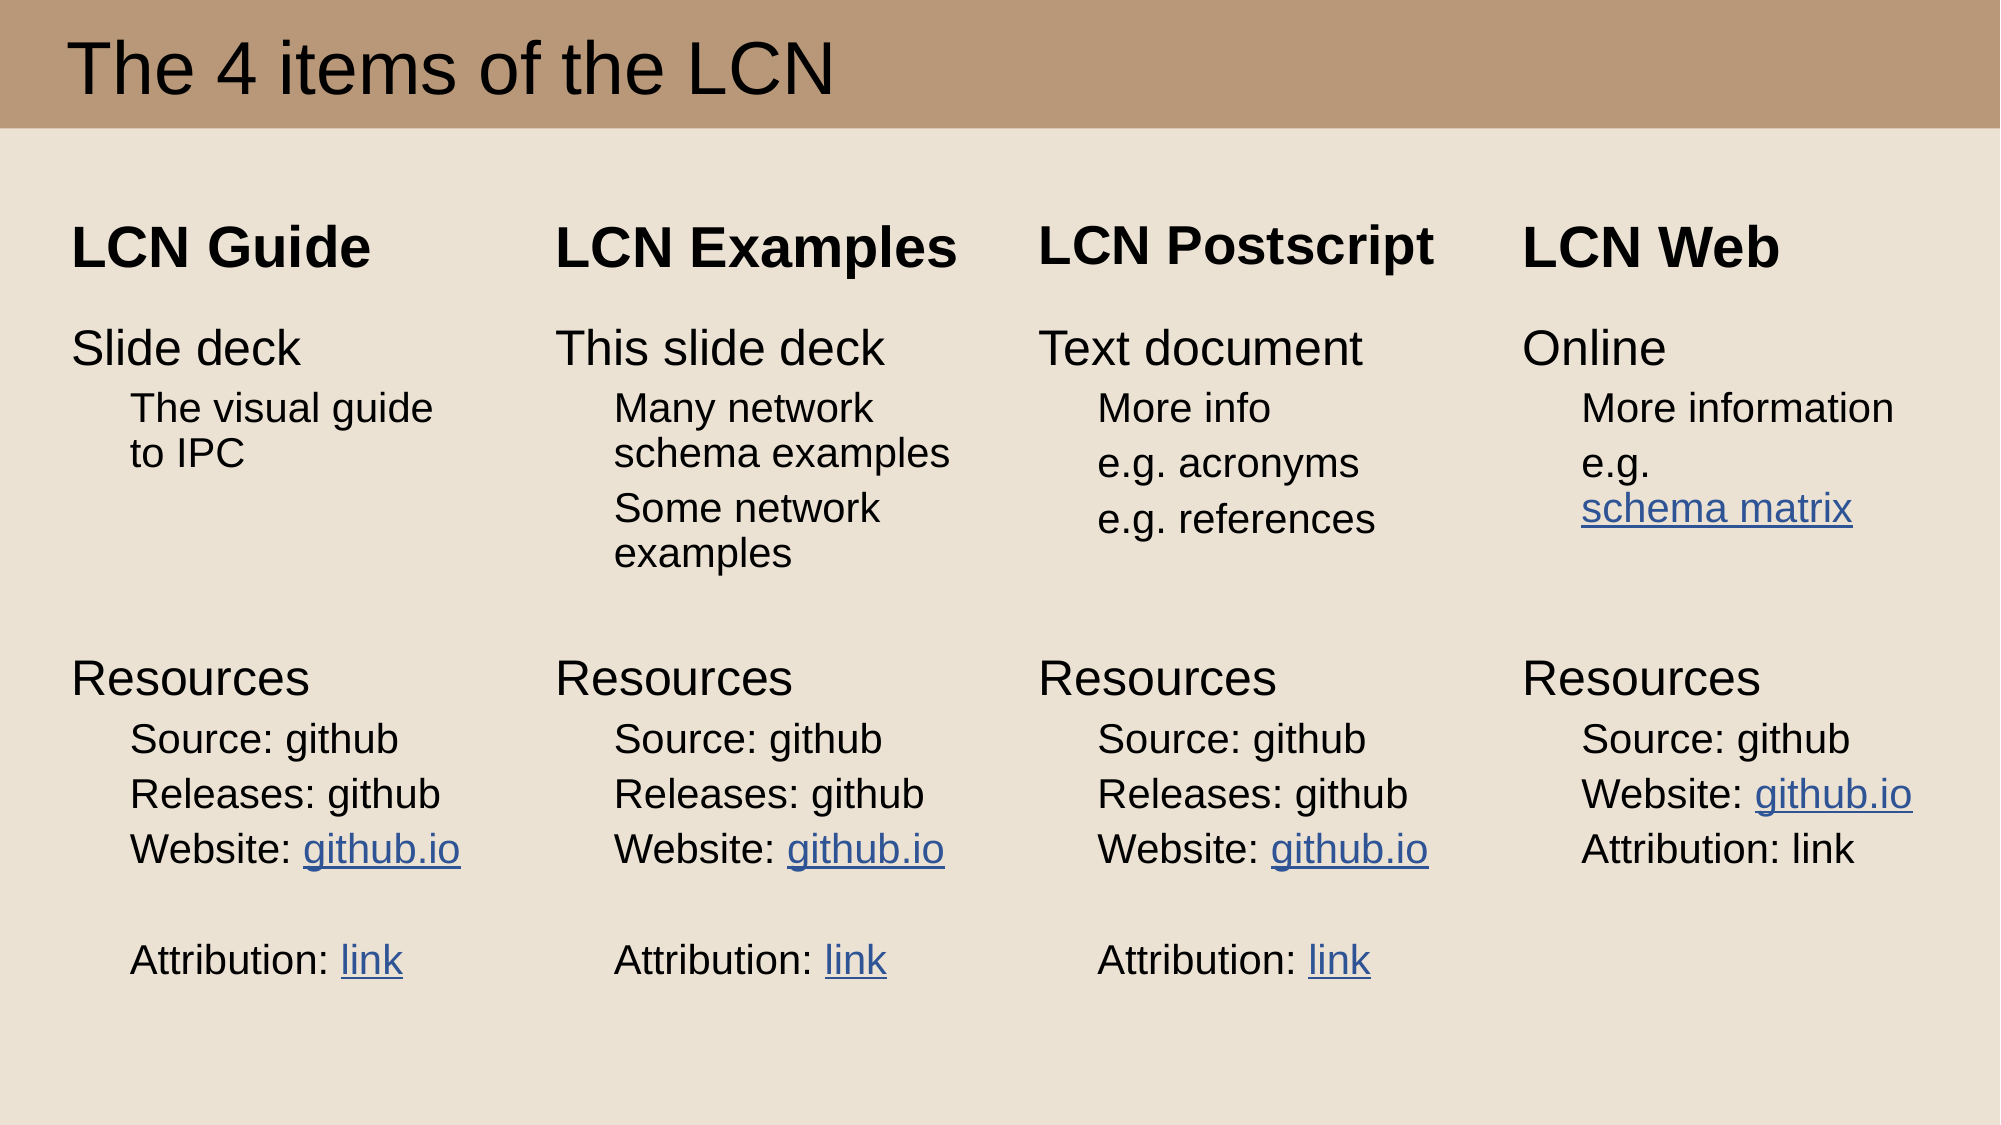

# The 4 items of the LCN
LCN Guide
LCN Examples
LCN Postscript
LCN Web
Slide deck
The visual guide to IPC
This slide deck
Many network schema examples
Some network examples
Text document
More info
e.g. acronyms
e.g. references
Online
More information
e.g. schema matrix
Resources
Source: github
Releases: github
Website: github.io

Attribution: link

Resources
Source: github
Releases: github
Website: github.io

Attribution: link
Resources
Source: github
Releases: github
Website: github.io

Attribution: link
Resources
Source: github
Website: github.io
Attribution: link